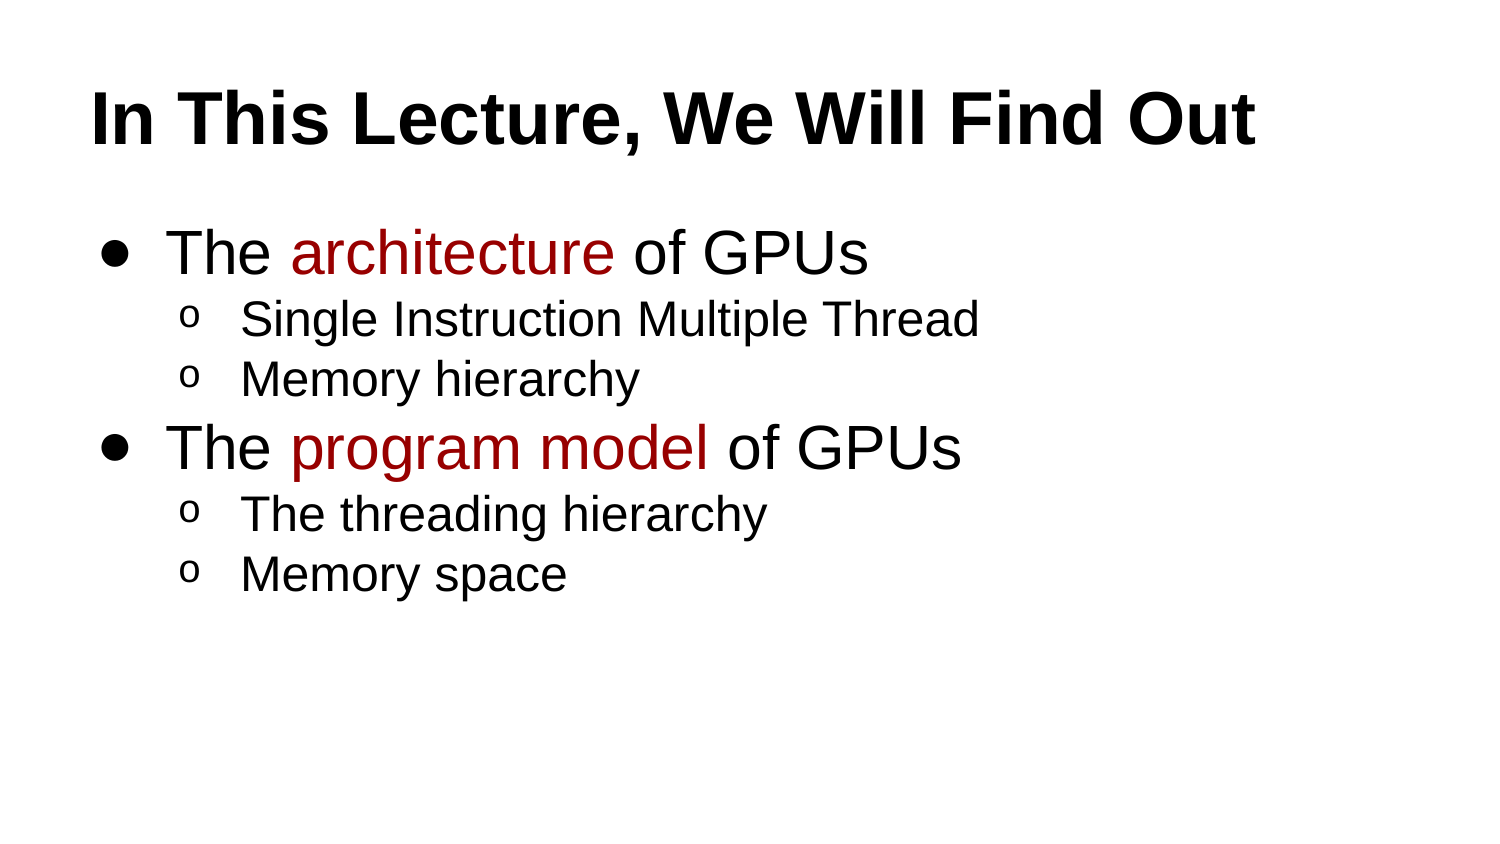

# In This Lecture, We Will Find Out
The architecture of GPUs
Single Instruction Multiple Thread
Memory hierarchy
The program model of GPUs
The threading hierarchy
Memory space